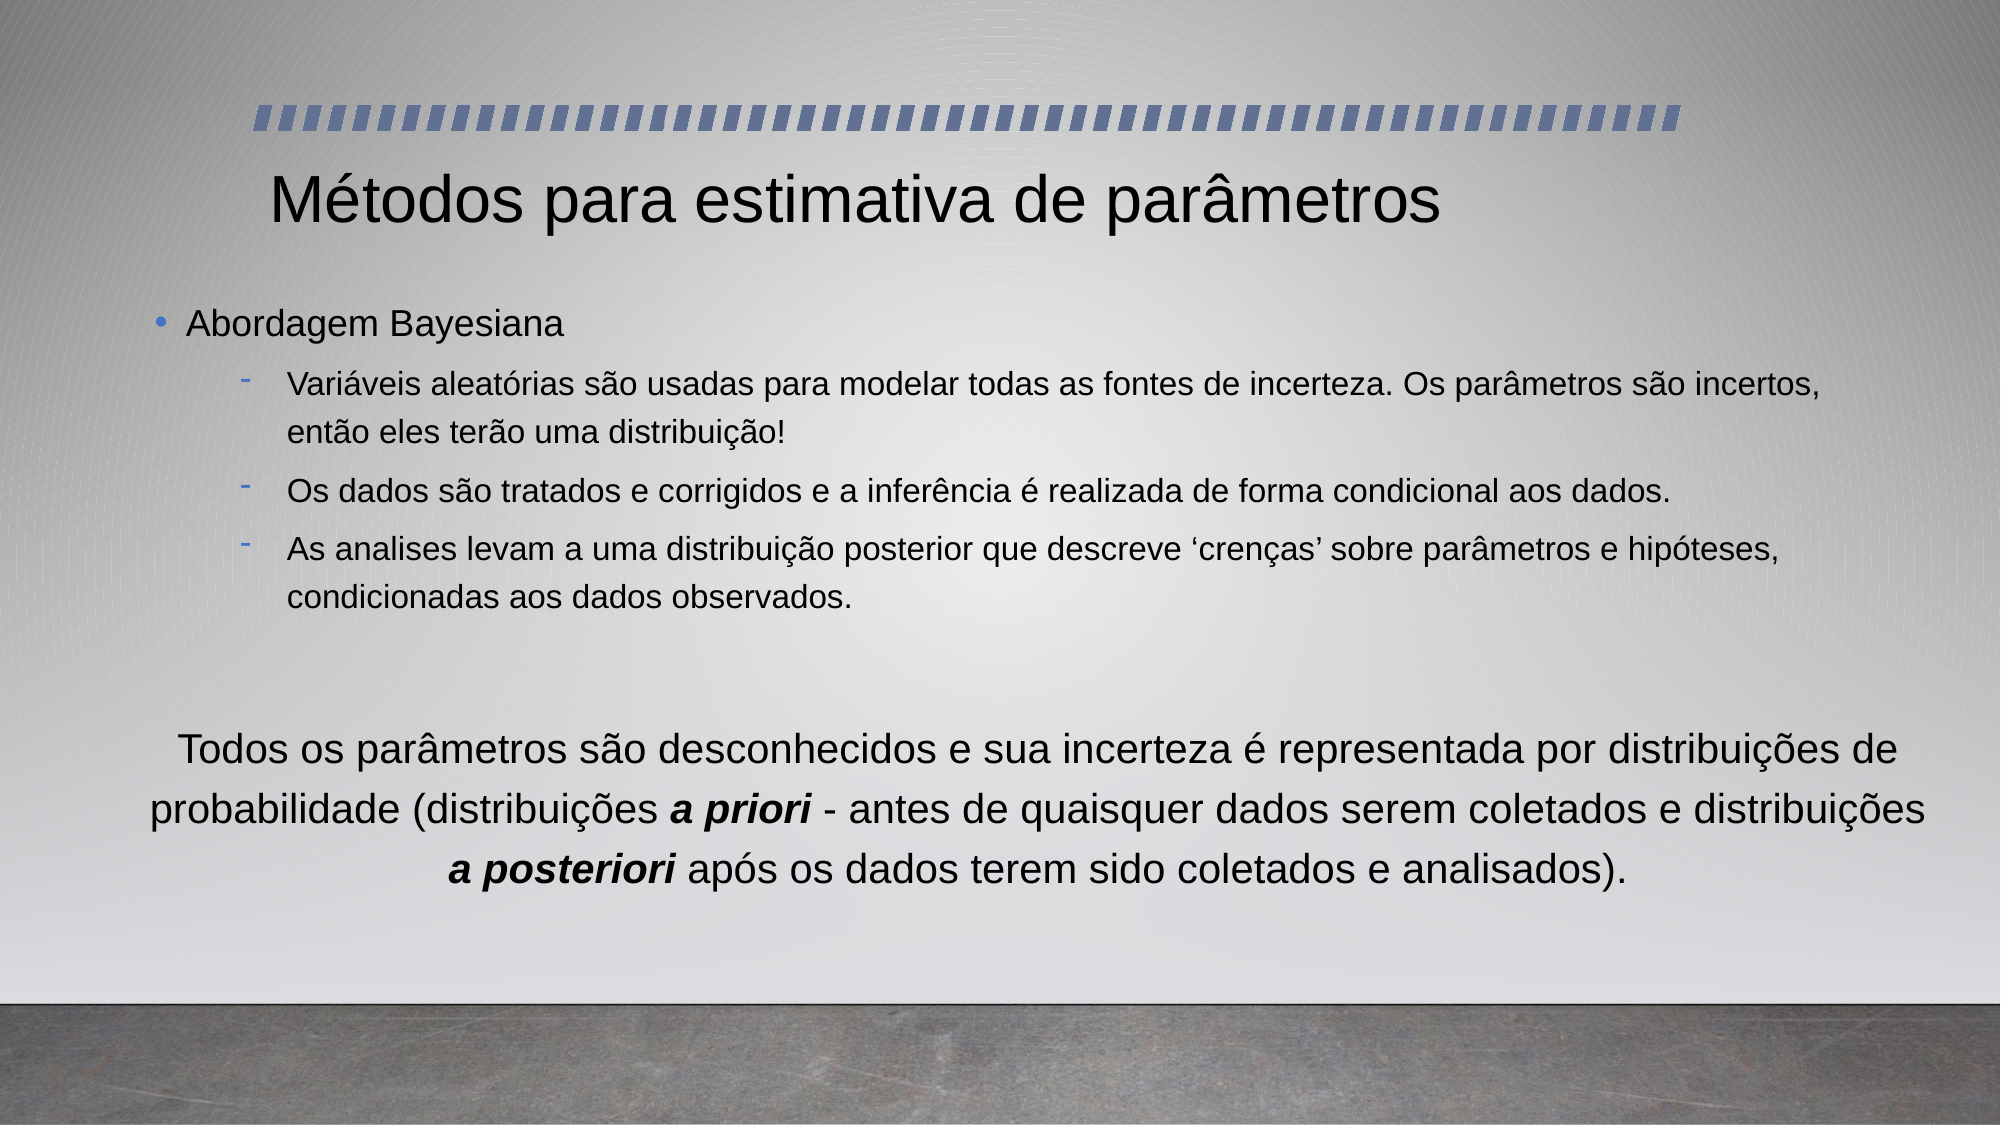

# Métodos para estimativa de parâmetros
Abordagem Bayesiana
Variáveis aleatórias são usadas para modelar todas as fontes de incerteza. Os parâmetros são incertos, então eles terão uma distribuição!
Os dados são tratados e corrigidos e a inferência é realizada de forma condicional aos dados.
As analises levam a uma distribuição posterior que descreve ‘crenças’ sobre parâmetros e hipóteses, condicionadas aos dados observados.

Todos os parâmetros são desconhecidos e sua incerteza é representada por distribuições de probabilidade (distribuições a priori - antes de quaisquer dados serem coletados e distribuições a posteriori após os dados terem sido coletados e analisados).